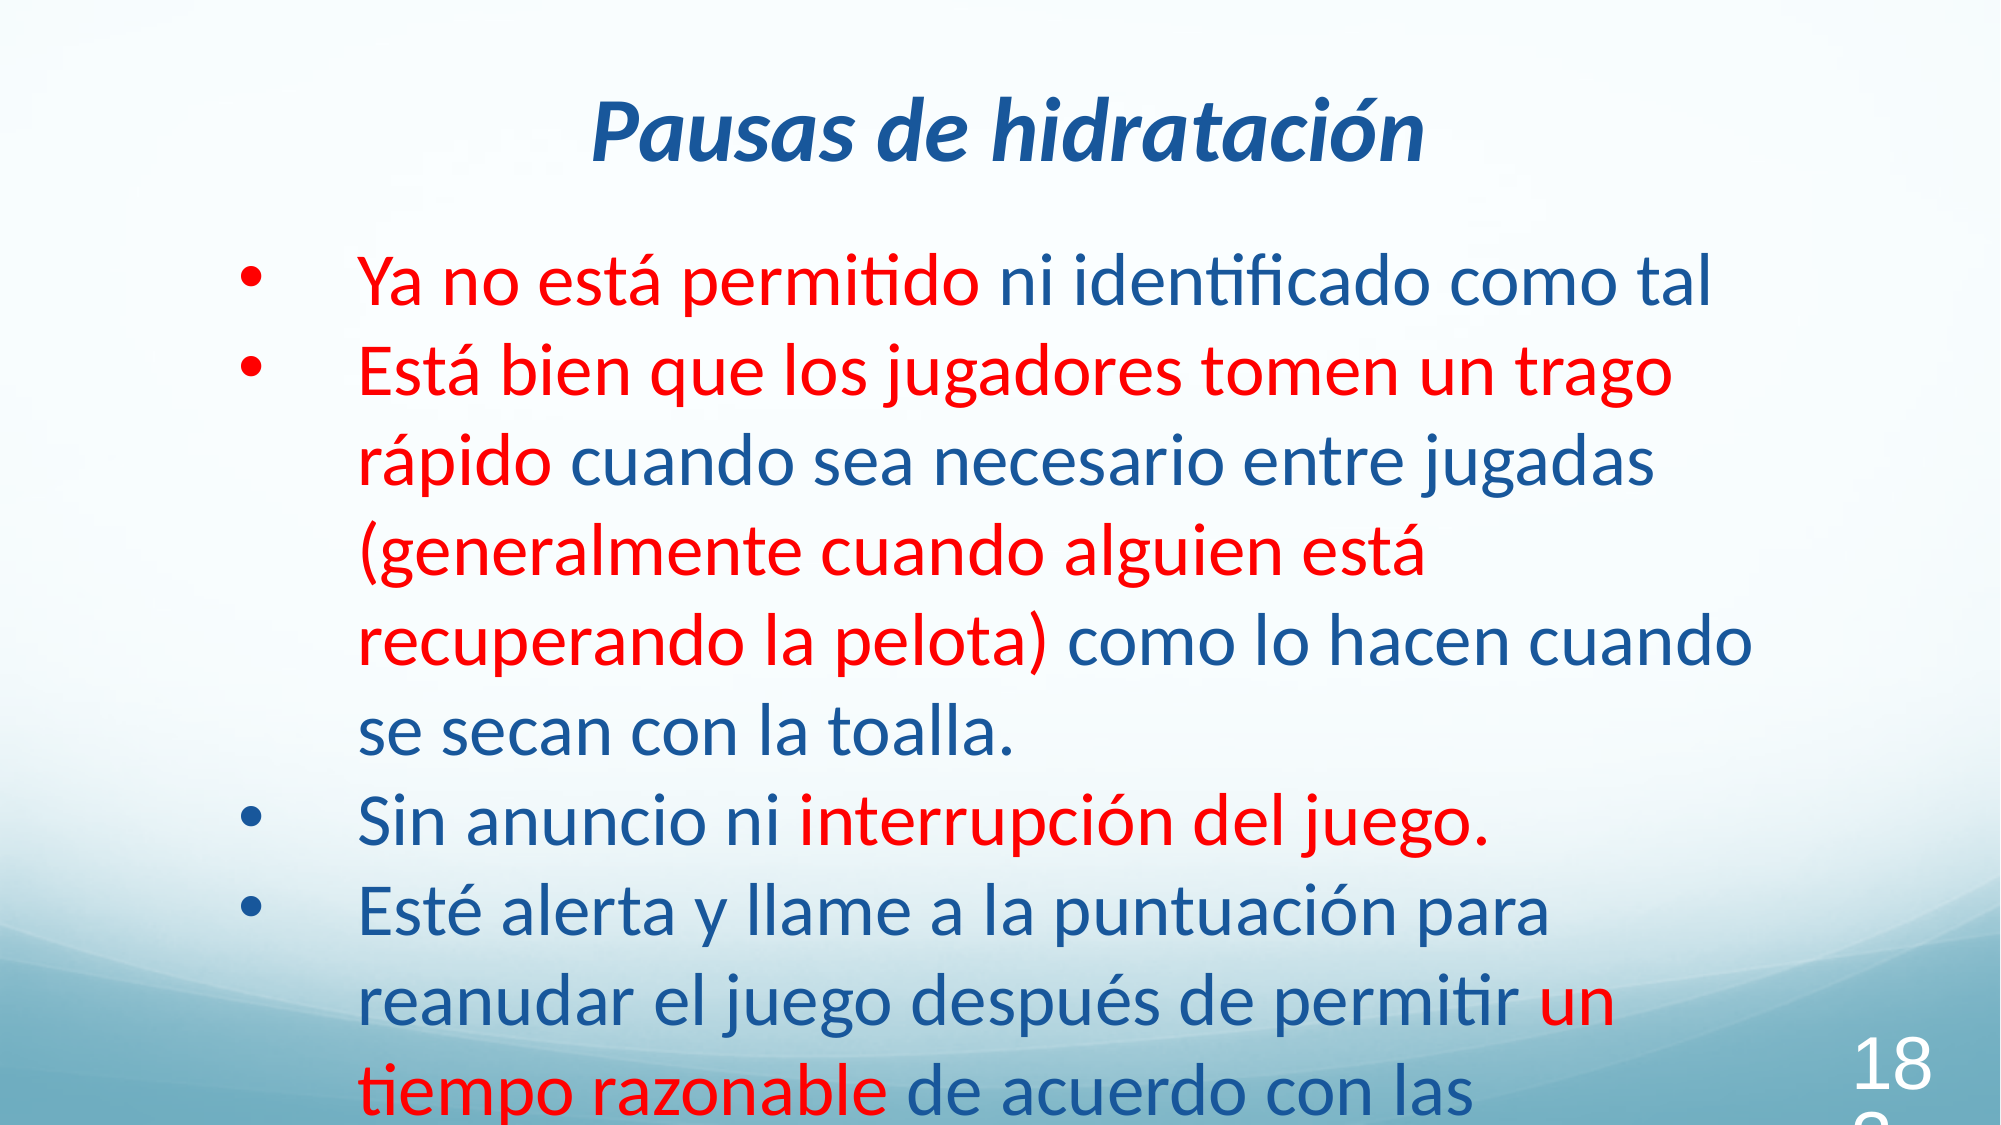

Pausas de hidratación

Ya no está permitido ni identificado como tal
Está bien que los jugadores tomen un trago rápido cuando sea necesario entre jugadas (generalmente cuando alguien está recuperando la pelota) como lo hacen cuando se secan con la toalla.
Sin anuncio ni interrupción del juego.
Esté alerta y llame a la puntuación para reanudar el juego después de permitir un tiempo razonable de acuerdo con las condiciones.
183